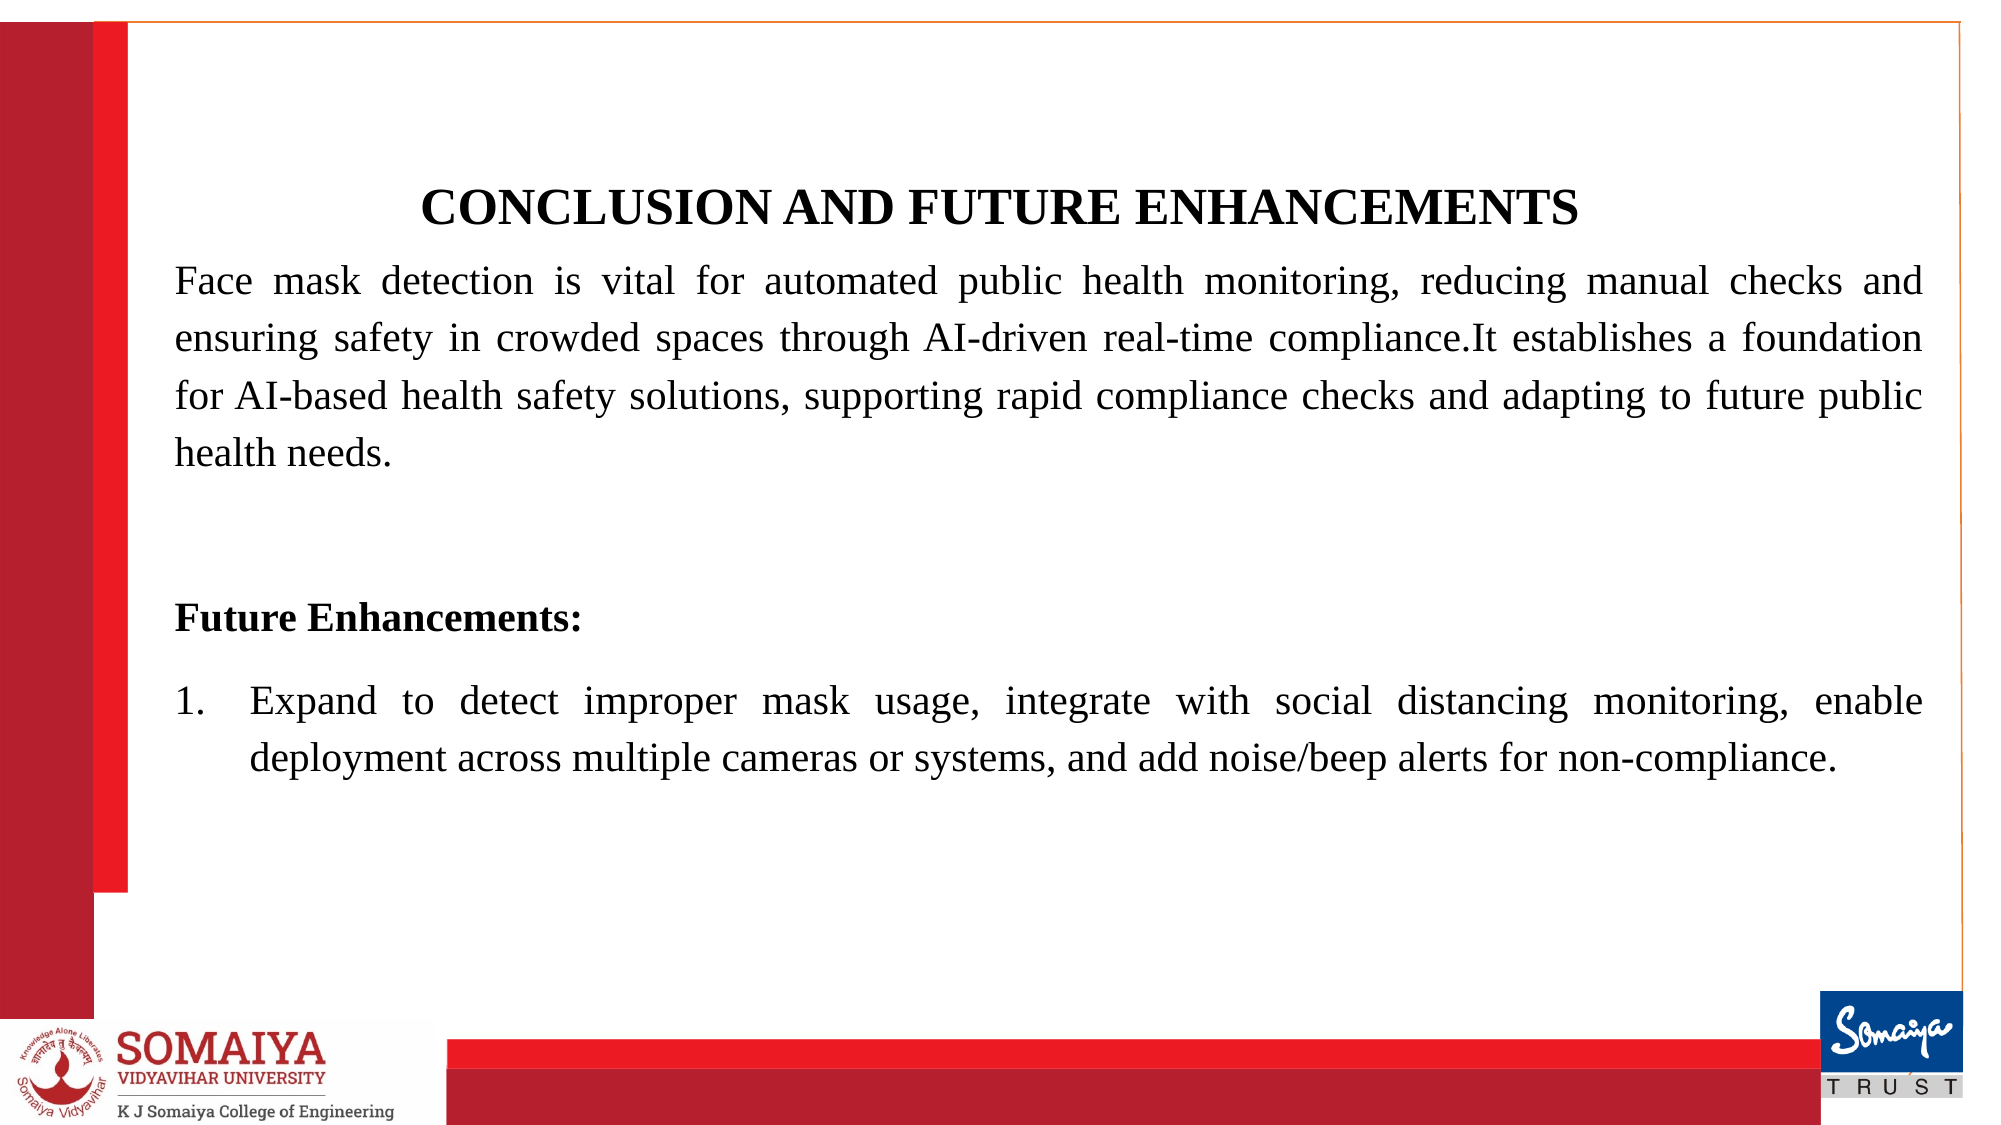

CONCLUSION AND FUTURE ENHANCEMENTS
Face mask detection is vital for automated public health monitoring, reducing manual checks and ensuring safety in crowded spaces through AI-driven real-time compliance.It establishes a foundation for AI-based health safety solutions, supporting rapid compliance checks and adapting to future public health needs.

Future Enhancements:
Expand to detect improper mask usage, integrate with social distancing monitoring, enable deployment across multiple cameras or systems, and add noise/beep alerts for non-compliance.